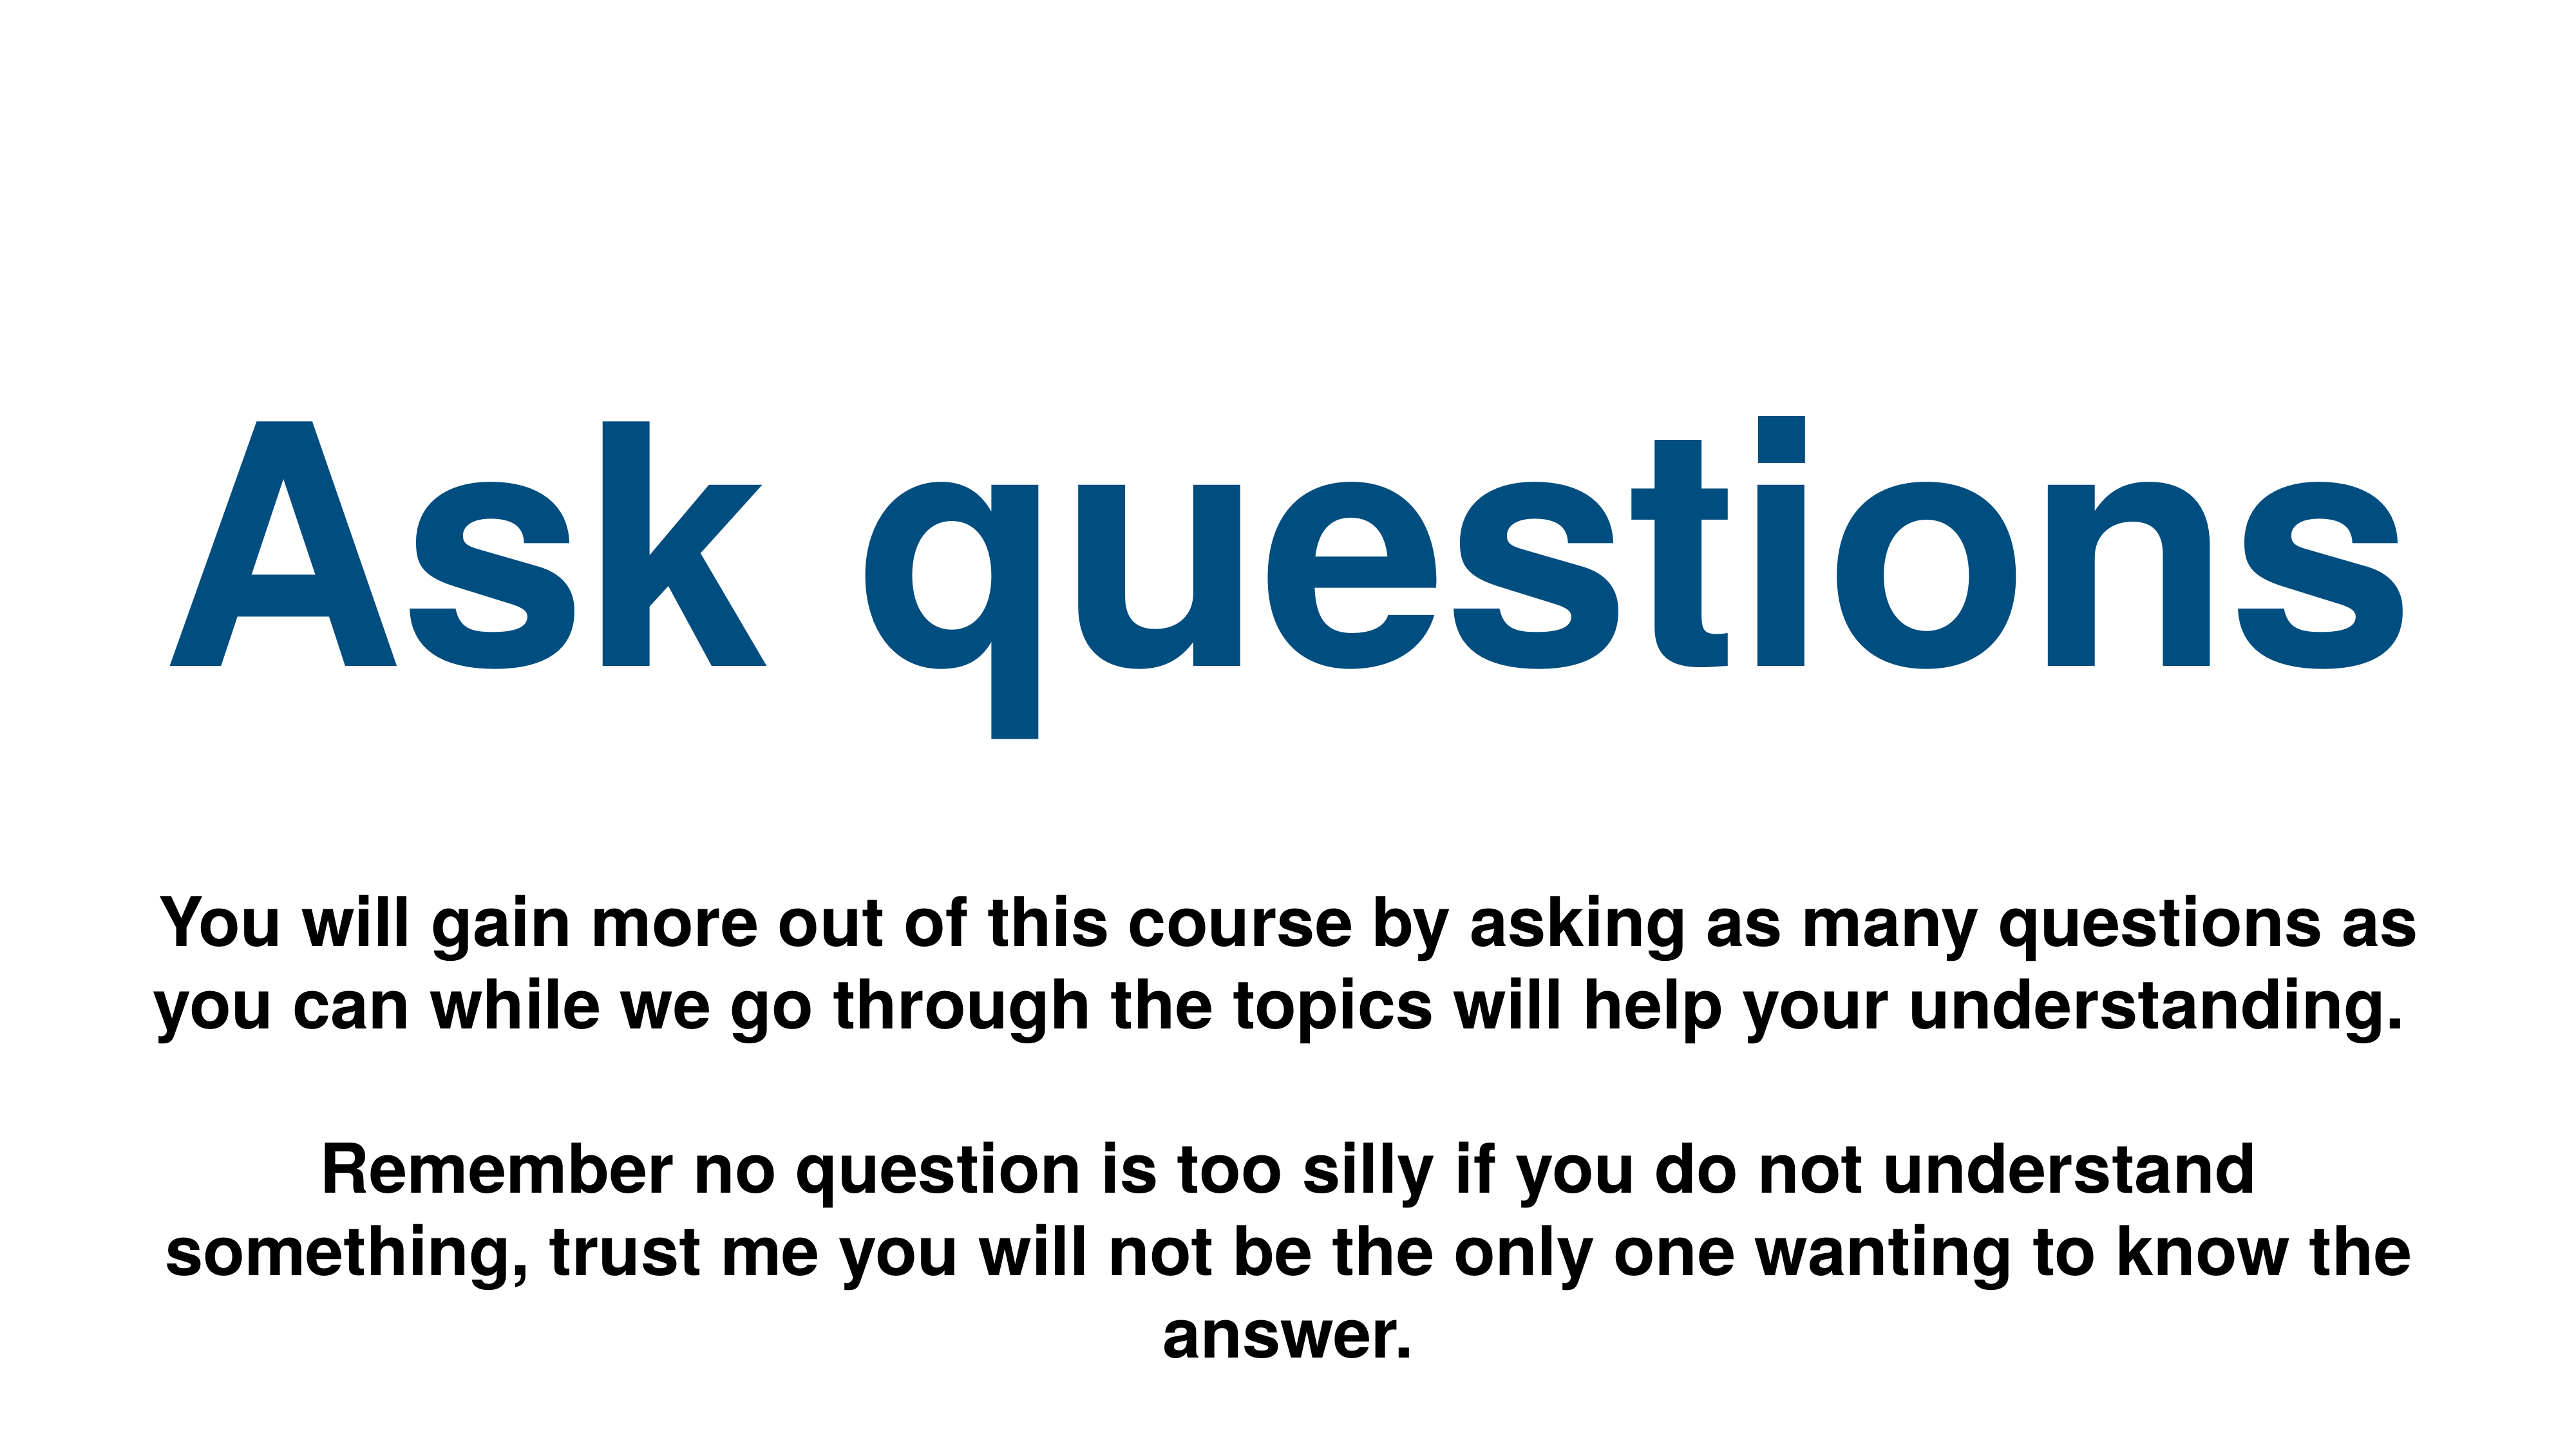

Ask questions
You will gain more out of this course by asking as many questions as you can while we go through the topics will help your understanding.

Remember no question is too silly if you do not understand something, trust me you will not be the only one wanting to know the answer.